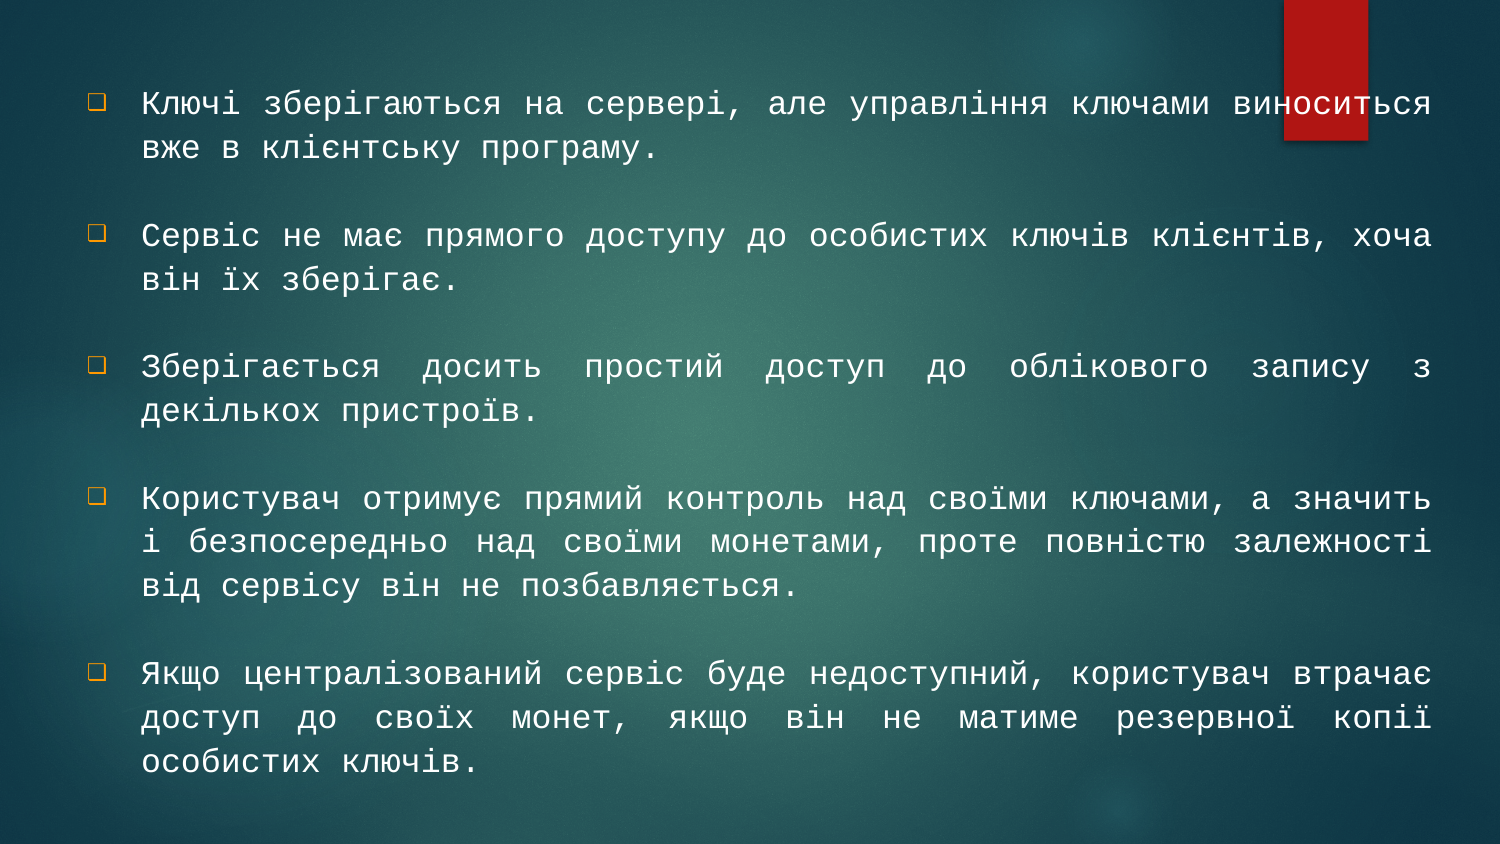

Ключі зберігаються на сервері, але управління ключами виноситься вже в клієнтську програму.

Сервіс не має прямого доступу до особистих ключів клієнтів, хоча він їх зберігає.

Зберігається досить простий доступ до облікового запису з декількох пристроїв.

Користувач отримує прямий контроль над своїми ключами, а значить і безпосередньо над своїми монетами, проте повністю залежності від сервісу він не позбавляється.

Якщо централізований сервіс буде недоступний, користувач втрачає доступ до своїх монет, якщо він не матиме резервної копії особистих ключів.